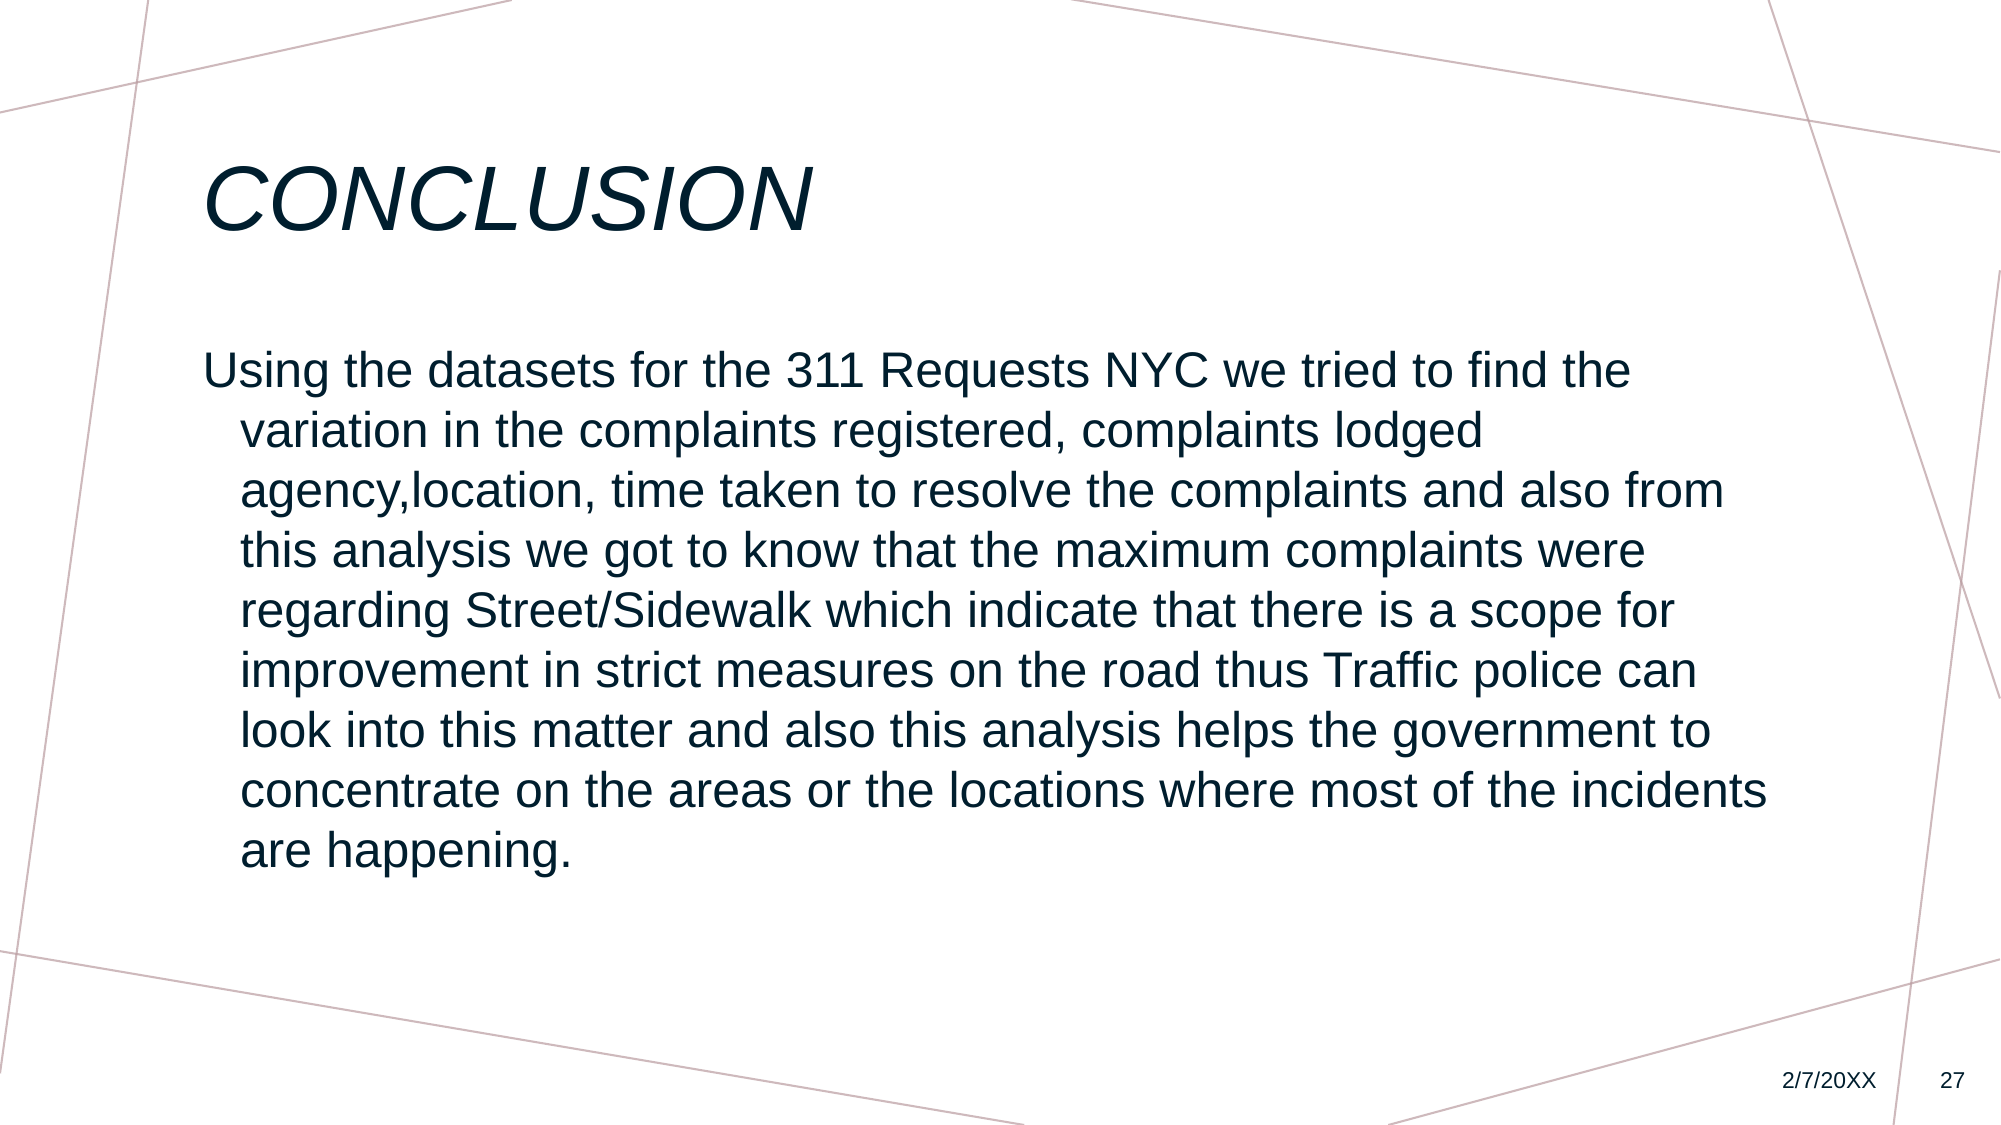

# CONCLUSION
Using the datasets for the 311 Requests NYC we tried to find the variation in the complaints registered, complaints lodged agency,location, time taken to resolve the complaints and also from this analysis we got to know that the maximum complaints were regarding Street/Sidewalk which indicate that there is a scope for improvement in strict measures on the road thus Traffic police can look into this matter and also this analysis helps the government to concentrate on the areas or the locations where most of the incidents are happening.
2/7/20XX
27